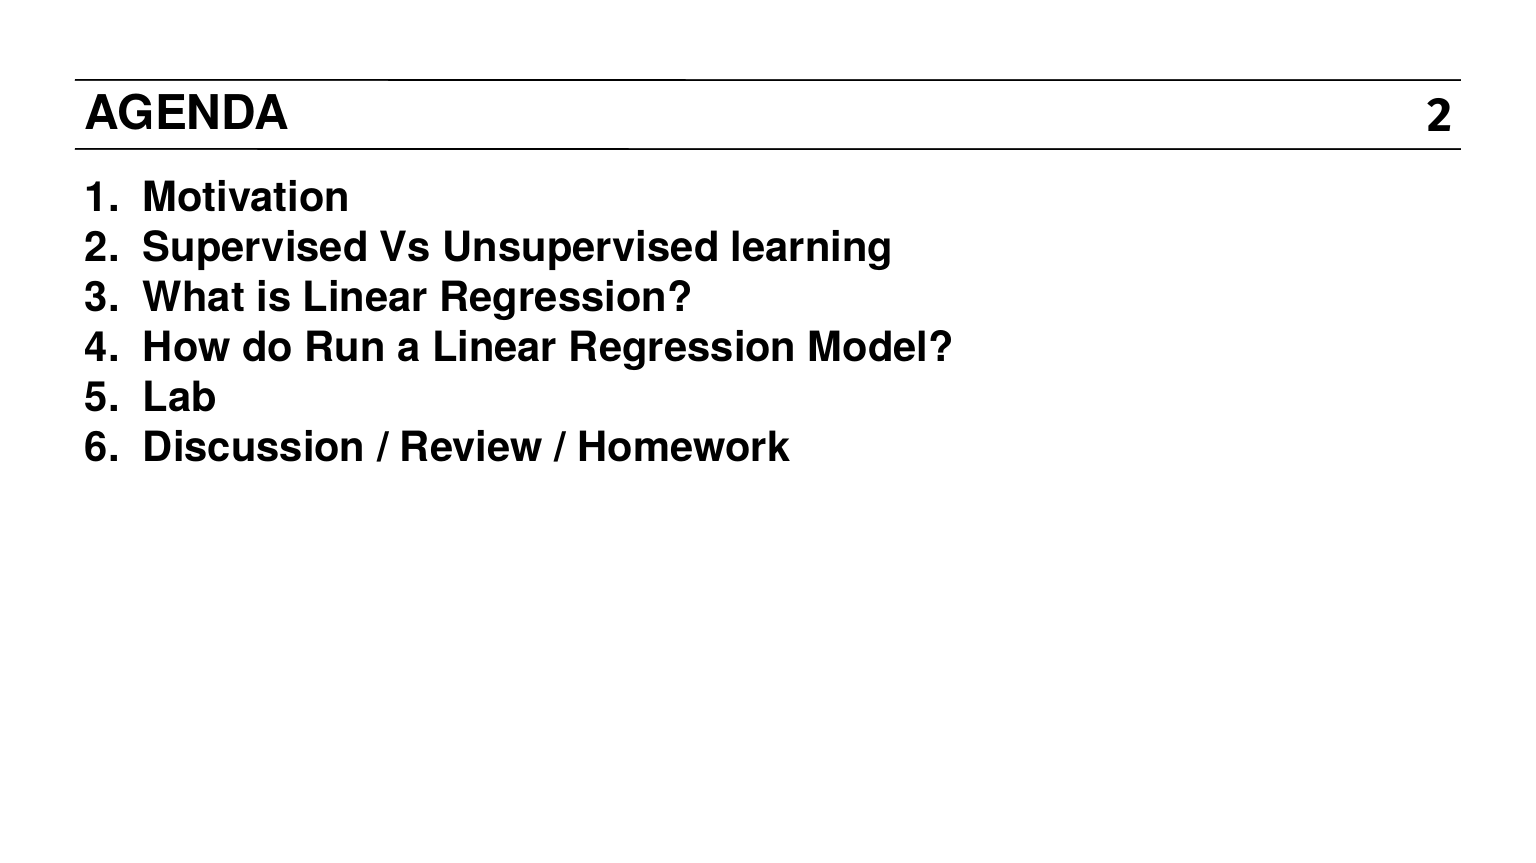

# AGENDA
2

Motivation
Supervised Vs Unsupervised learning
What is Linear Regression?
How do Run a Linear Regression Model?
Lab
Discussion / Review / Homework